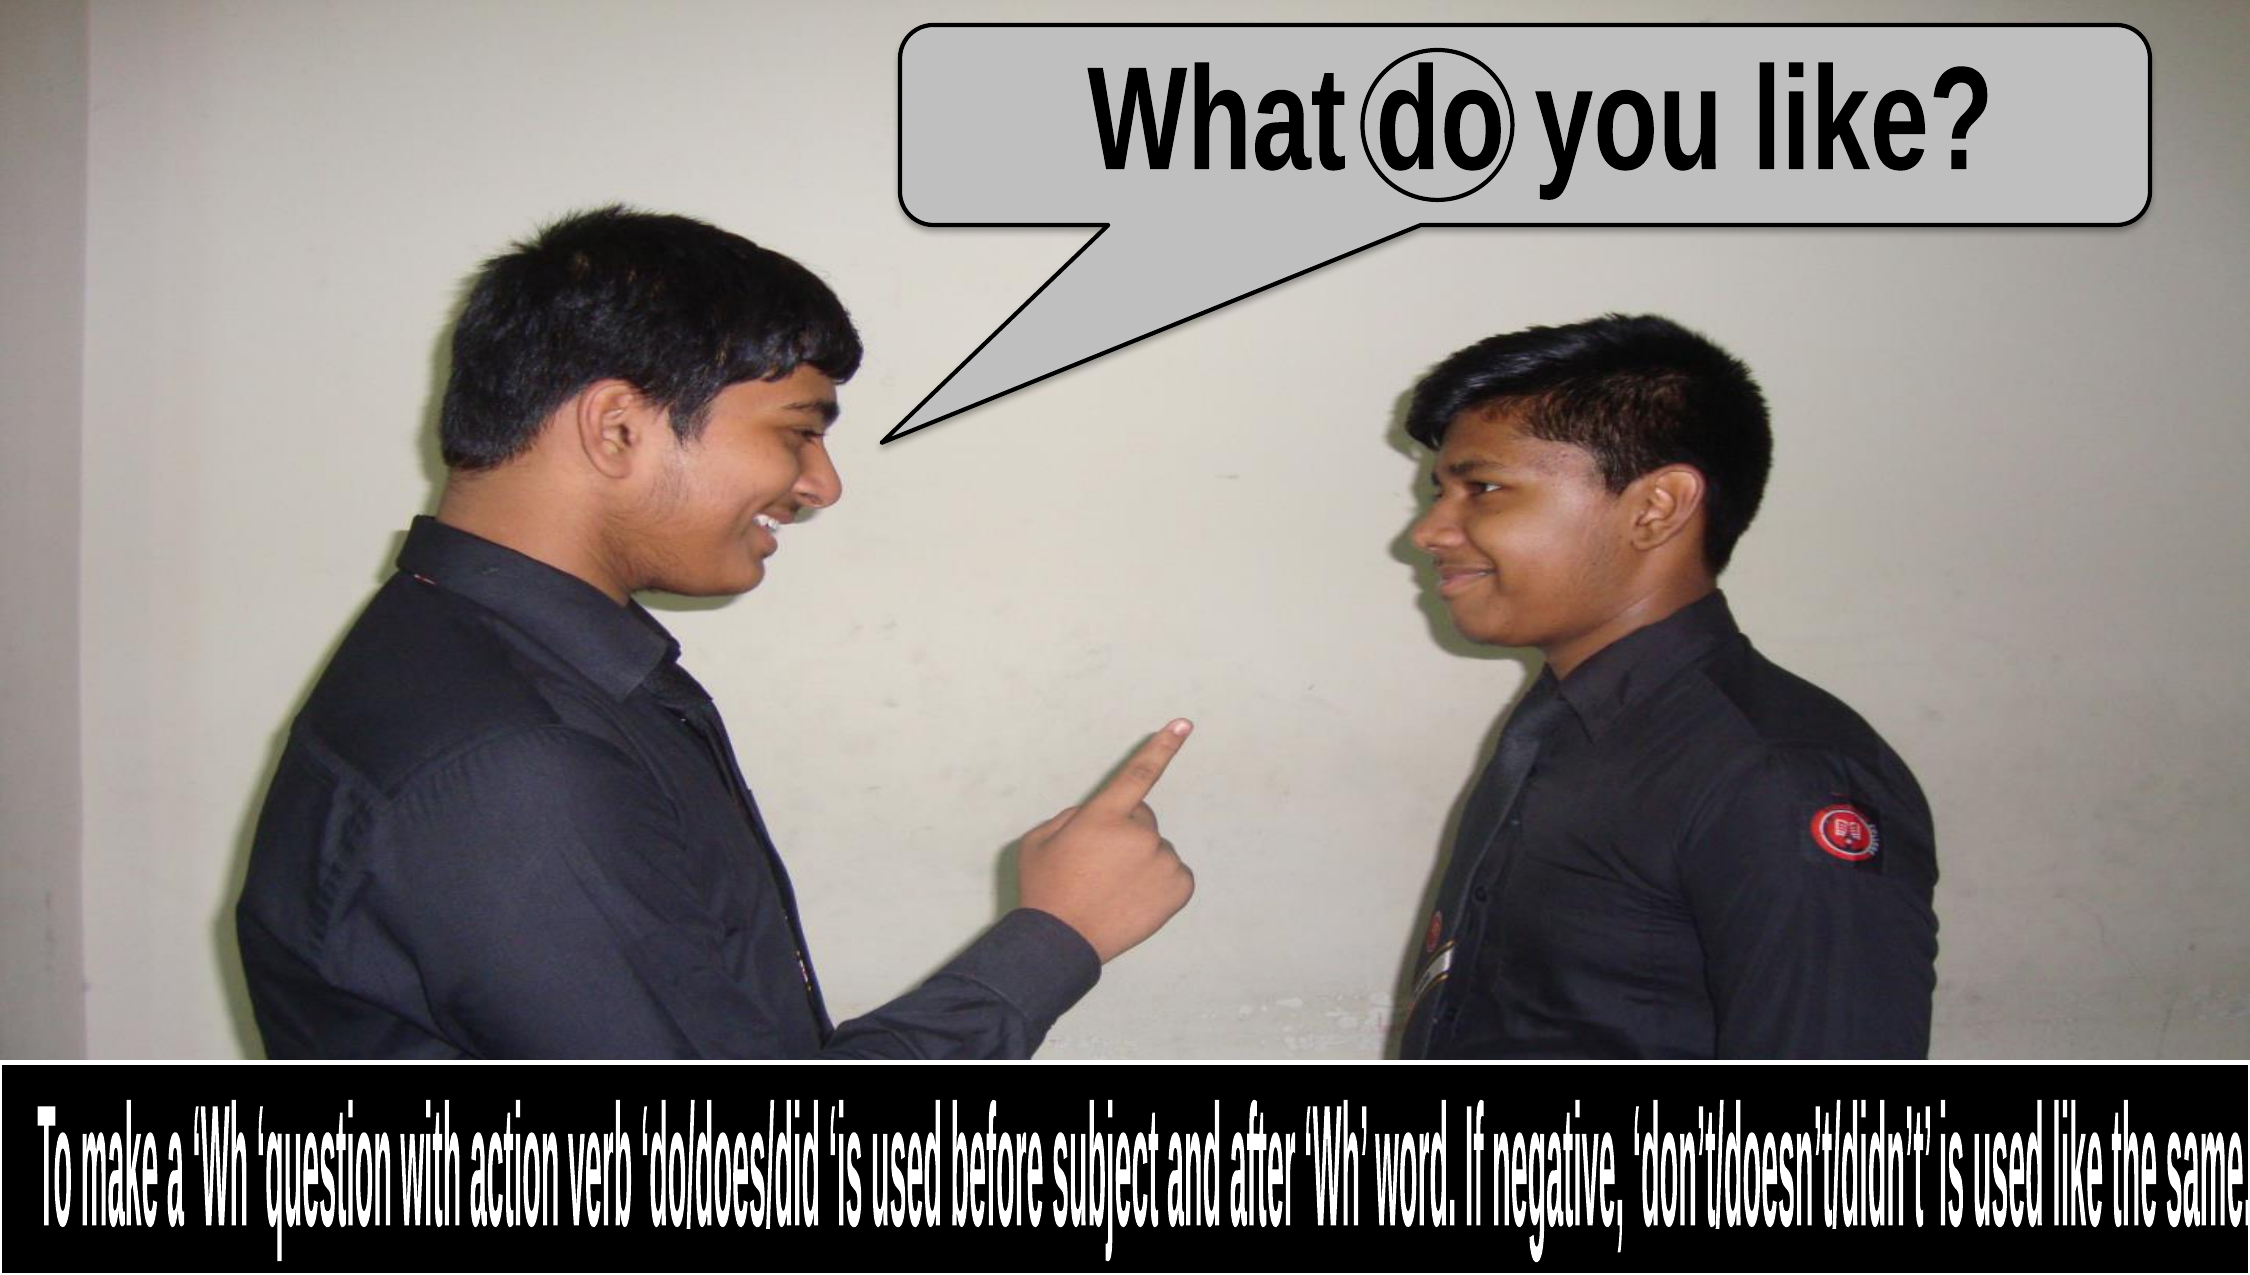

What do you like?

To make a ‘Wh ‘question with action verb ‘do/does/did ‘is used before subject and after ‘Wh’ word. If negative, ‘don’t/doesn’t/didn’t’ is used like the same.